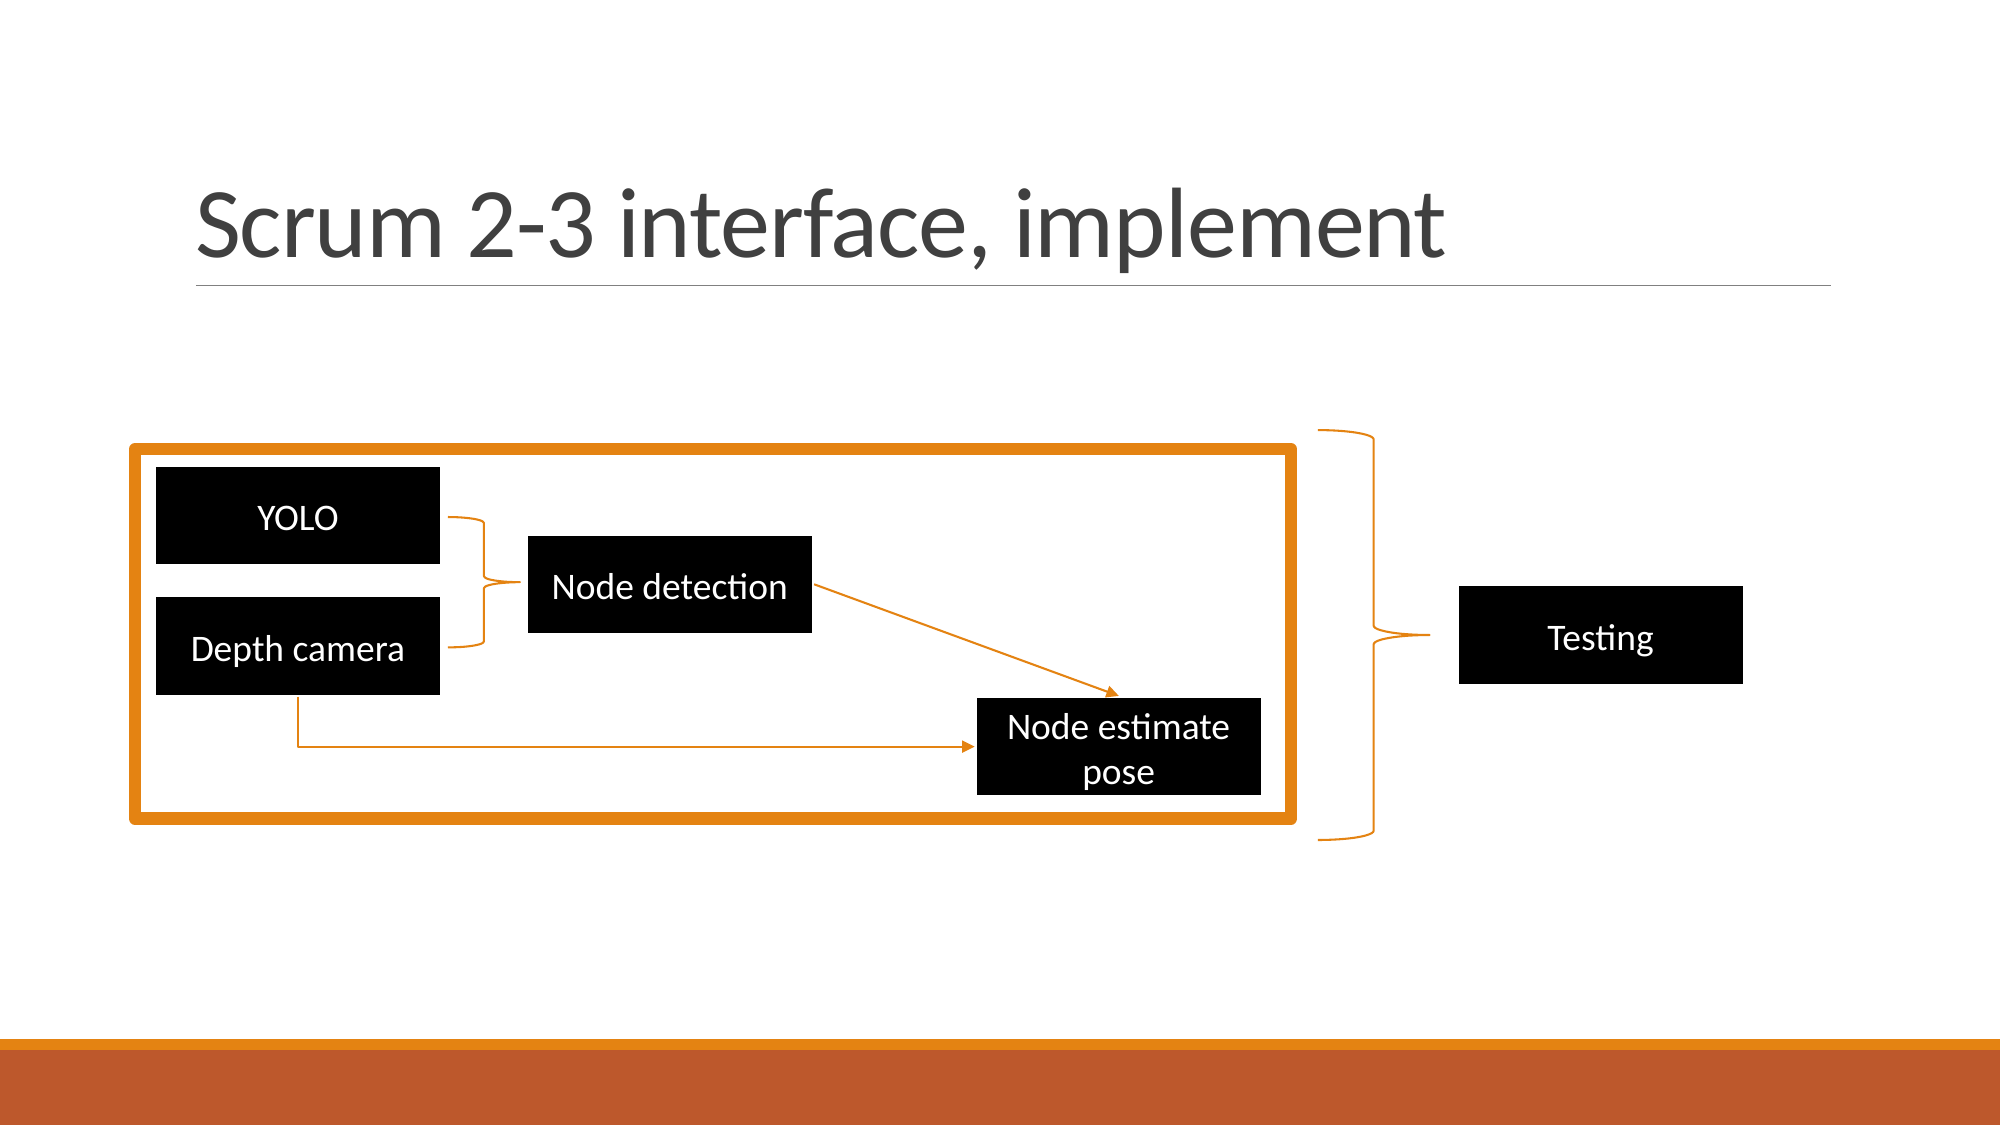

# Scrum 2-3 interface, implement

YOLO

Node detection
Testing
Depth camera
Node estimate pose